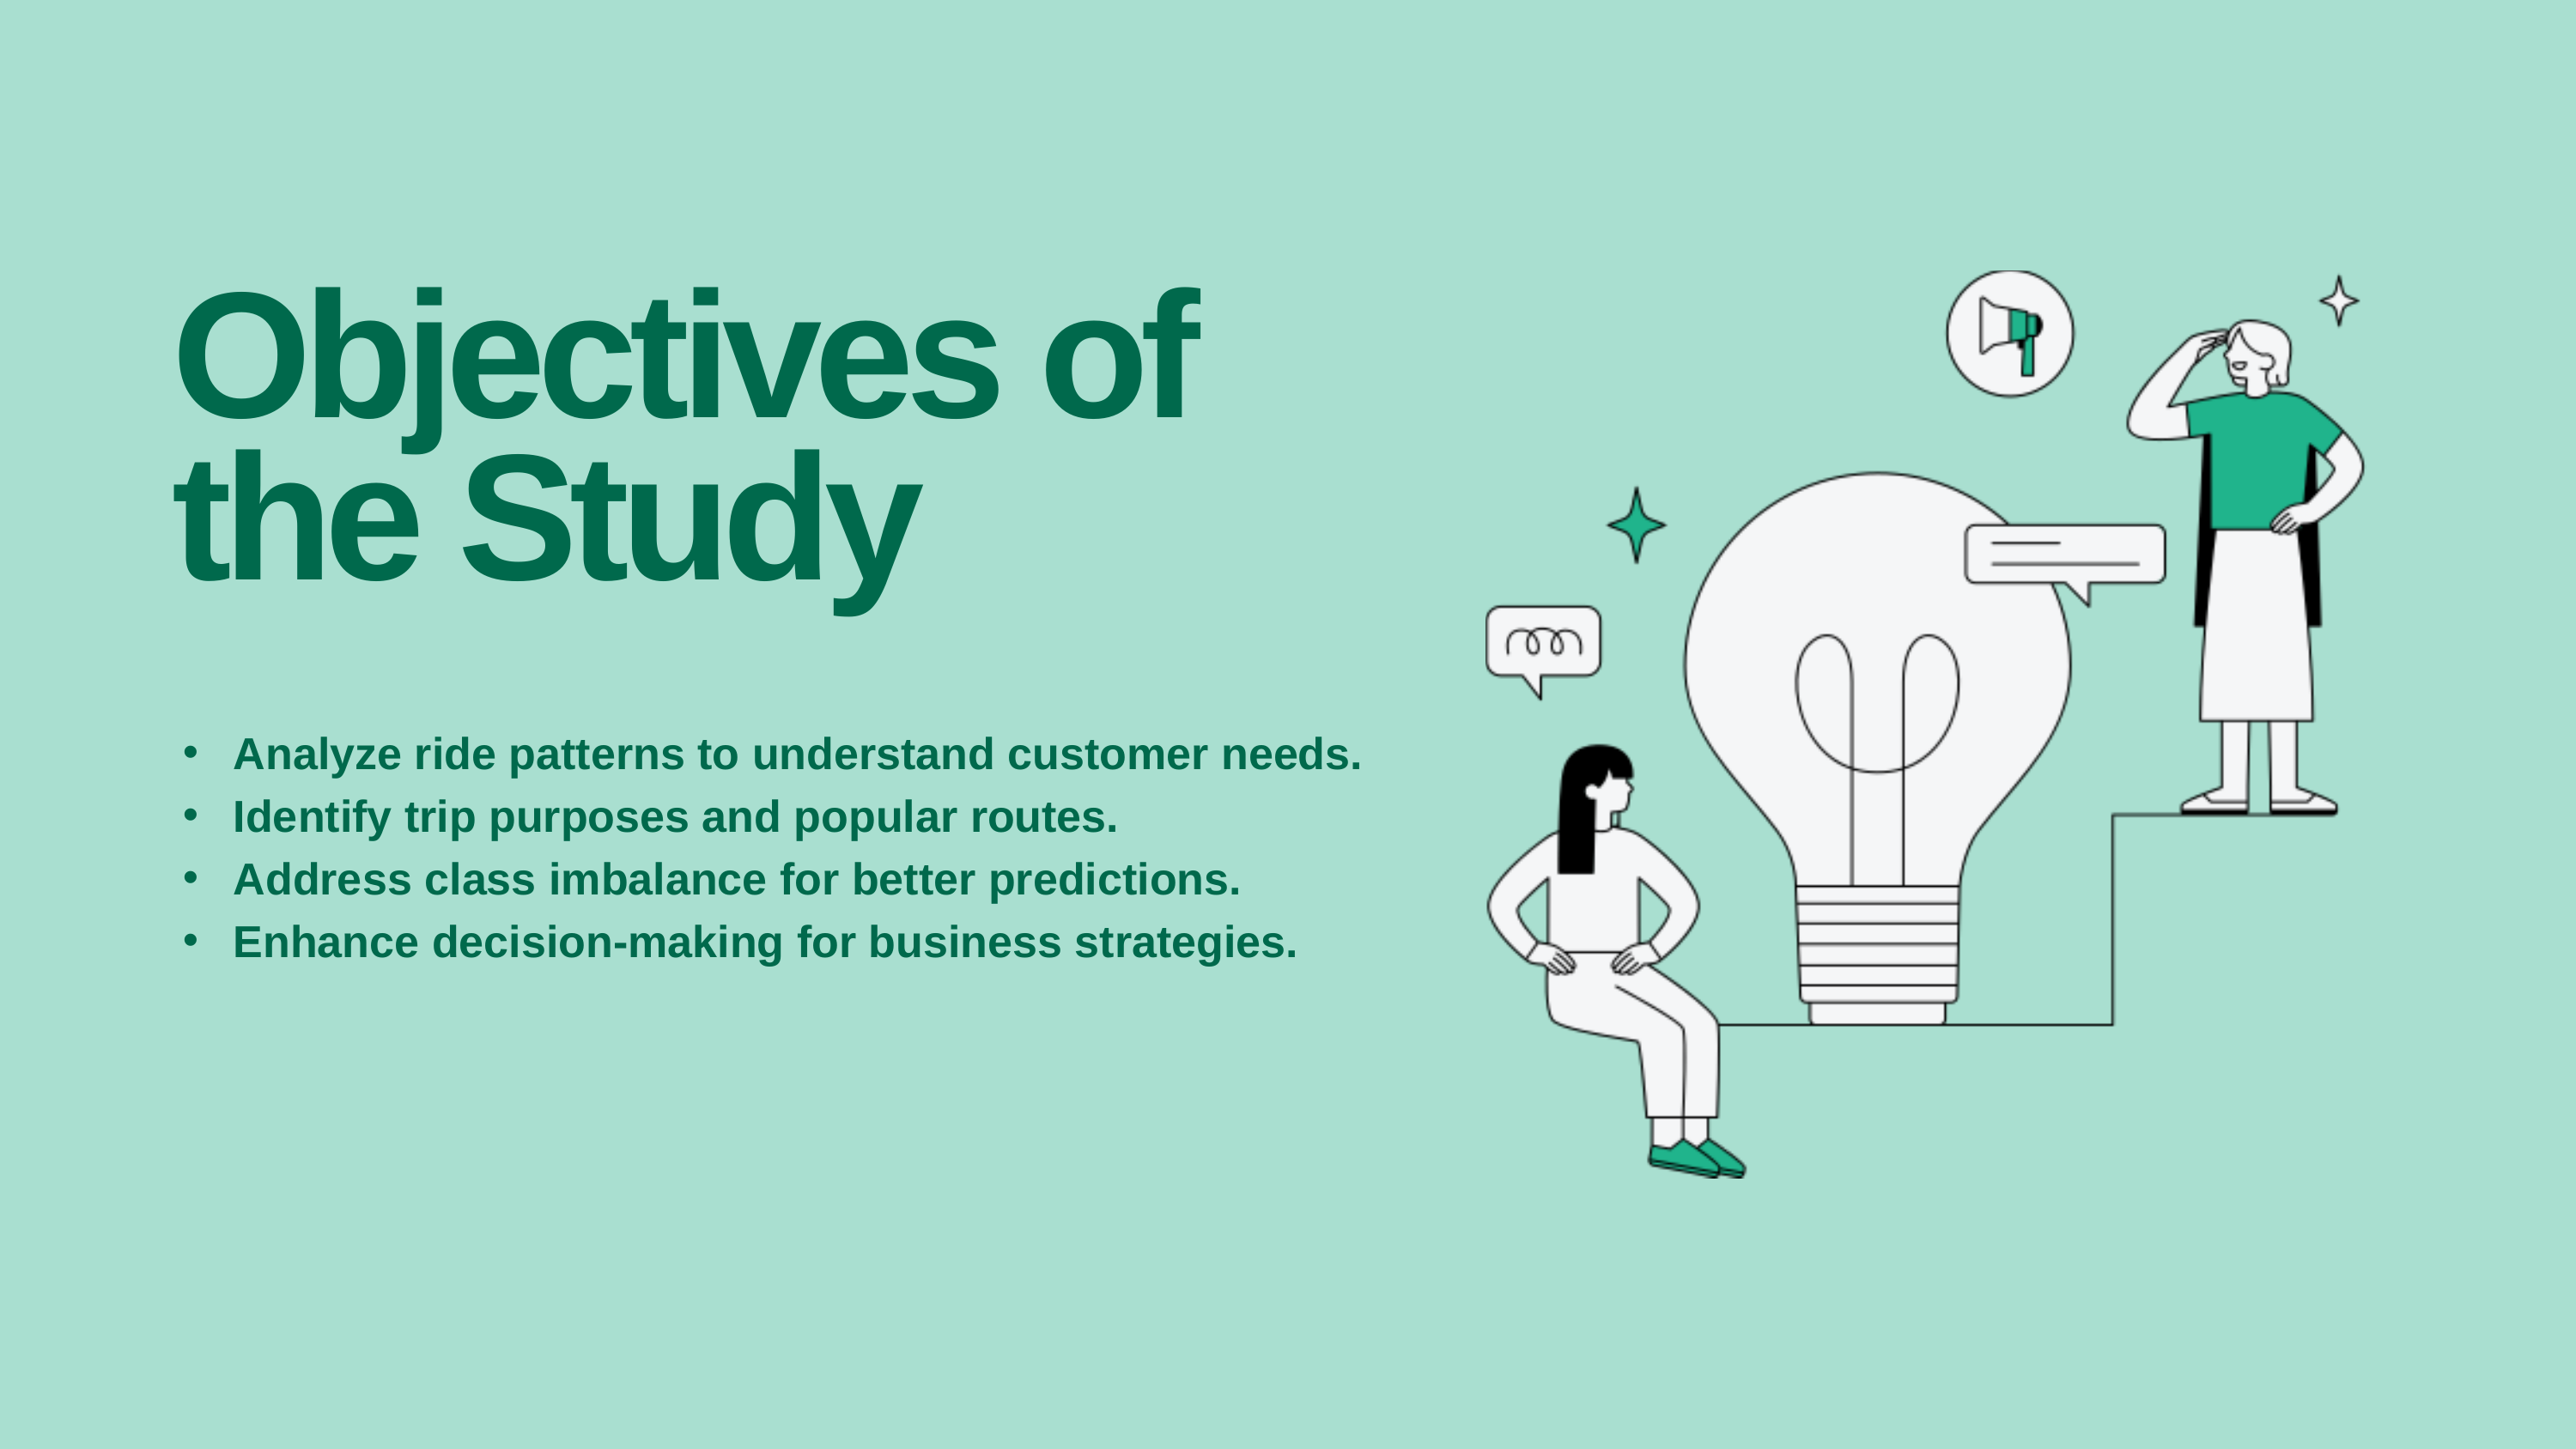

Objectives of the Study

 Analyze ride patterns to understand customer needs.
 Identify trip purposes and popular routes.
 Address class imbalance for better predictions.
 Enhance decision-making for business strategies.